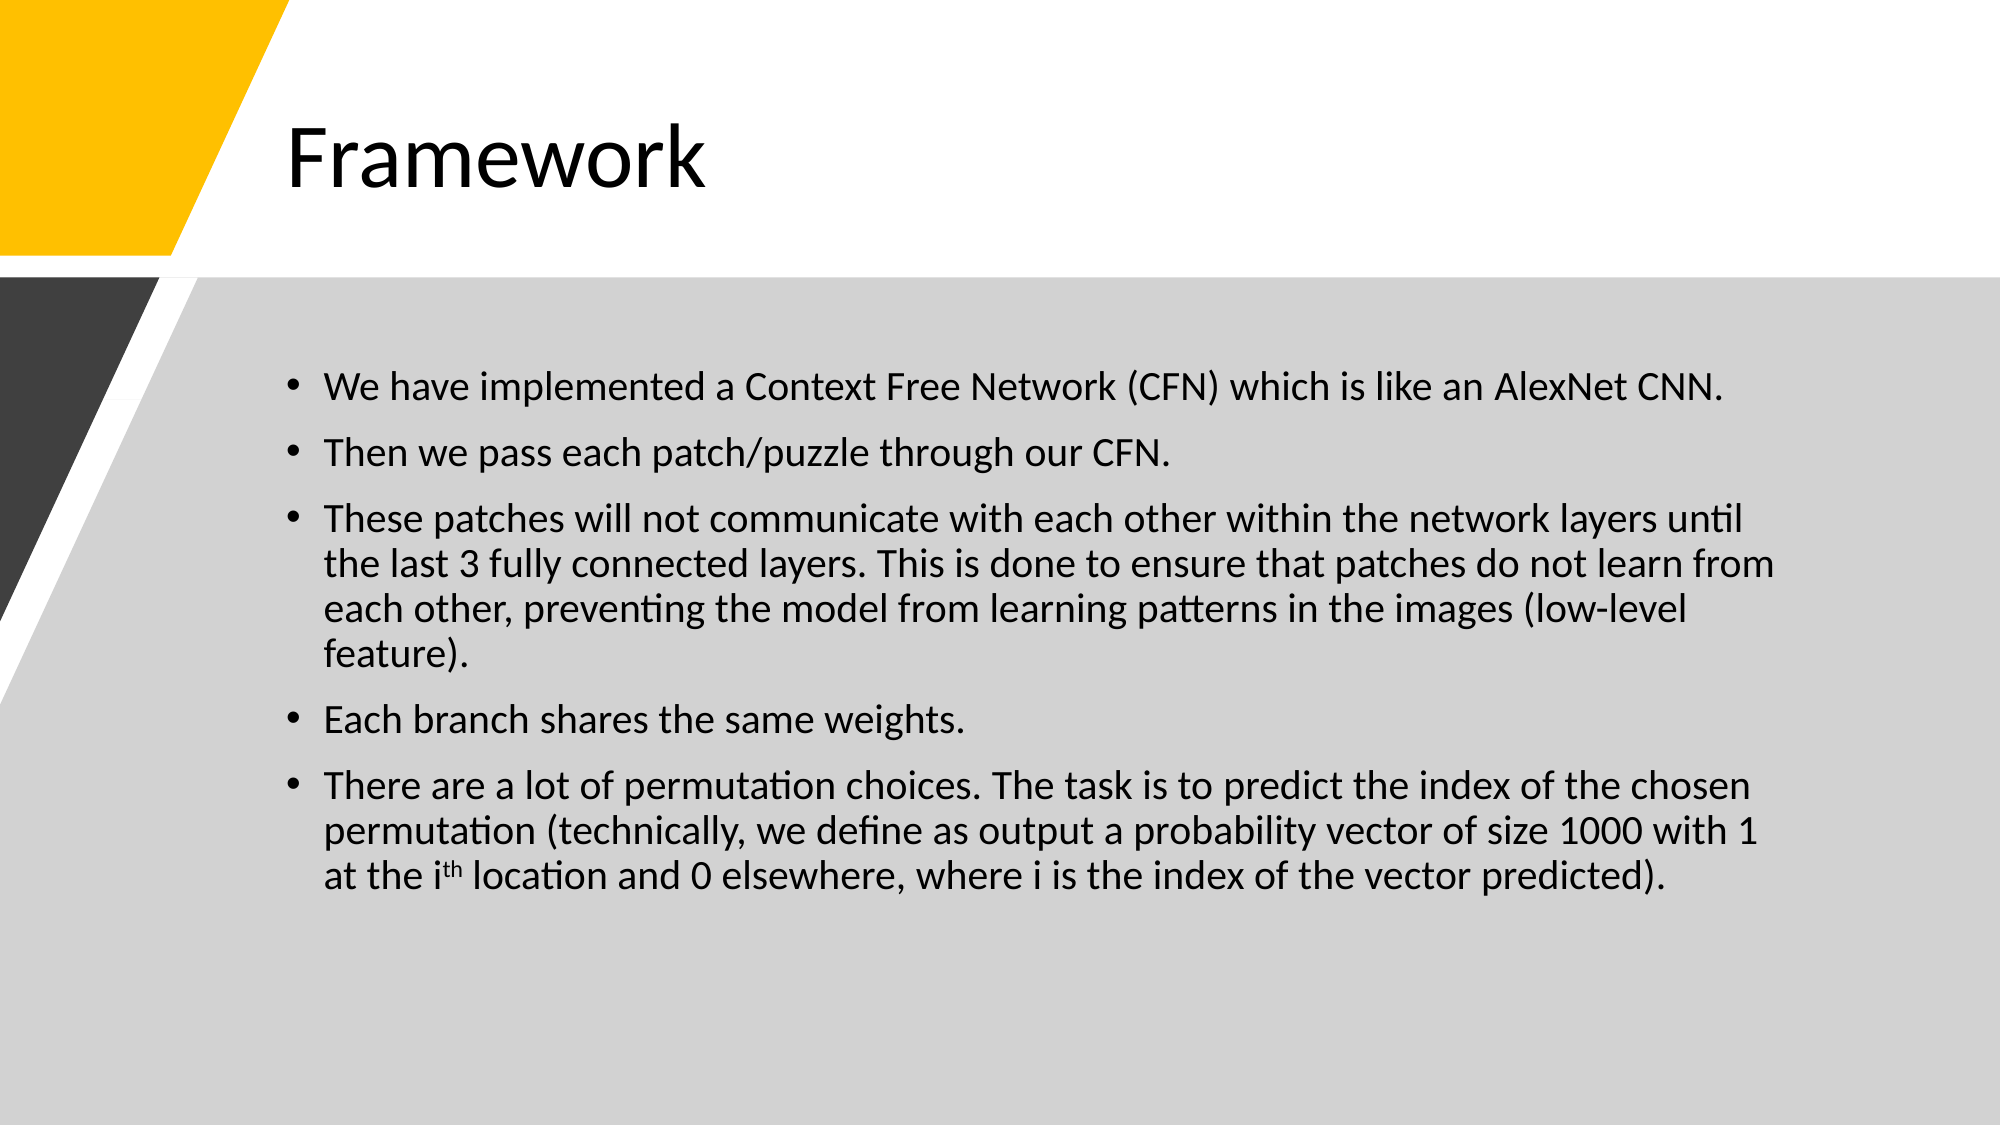

# Framework

We have implemented a Context Free Network (CFN) which is like an AlexNet CNN.
Then we pass each patch/puzzle through our CFN.
These patches will not communicate with each other within the network layers until the last 3 fully connected layers. This is done to ensure that patches do not learn from each other, preventing the model from learning patterns in the images (low-level feature).
Each branch shares the same weights.
There are a lot of permutation choices. The task is to predict the index of the chosen permutation (technically, we define as output a probability vector of size 1000 with 1 at the ith location and 0 elsewhere, where i is the index of the vector predicted).